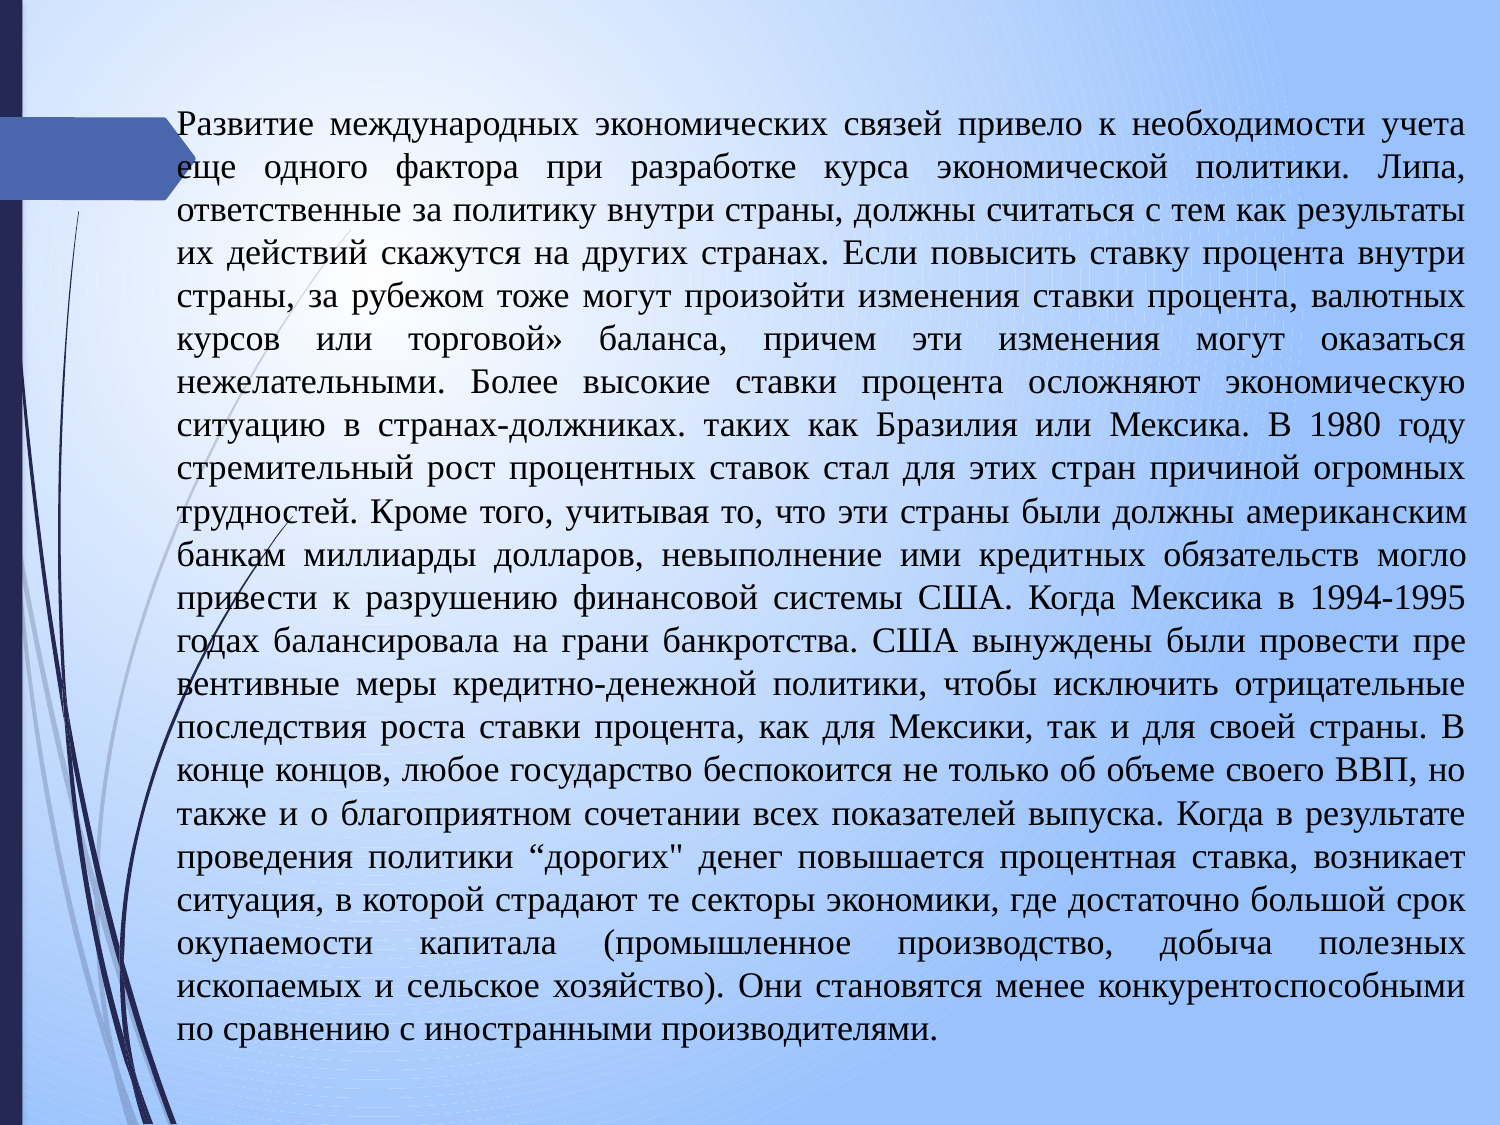

Развитие международных экономических связей привело к необходимости учета еще одного фактора при разработке курса экономической политики. Липа, ответственные за политику внутри страны, должны считаться с тем как результаты их действий скажутся на других странах. Если повысить ставку процента внутри страны, за рубежом тоже могут произойти изменения ставки процента, валютных курсов или торговой» баланса, причем эти изменения могут оказаться нежелательными. Более высокие ставки процента осложняют экономическую ситуацию в странах-должниках. таких как Бразилия или Мексика. В 1980 году стремительный рост процентных ставок стал для этих стран причиной огромных трудностей. Кроме того, учитывая то, что эти страны были должны американ­ским банкам миллиарды долларов, невыполнение ими кредит­ных обязательств могло привести к разрушению финансовой системы США. Когда Мексика в 1994-1995 годах балансирова­ла на грани банкротства. США вынуждены были провести пре­вентивные меры кредитно-денежной политики, чтобы исключить отрицательные последствия роста ставки процента, как для Мексики, так и для своей страны. В конце концов, любое государство беспокоится не только об объеме своего ВВП, но также и о благоприятном сочетании всех показателей выпуска. Когда в результате проведения политики “дорогих" денег повышается процентная ставка, возникает ситуация, в которой страдают те секторы экономики, где достаточно большой срок окупаемости капитала (промышленное производство, добыча полезных ископаемых и сельское хозяйство). Они становятся менее конкурентоспособными по сравнению с иностранными производителями.